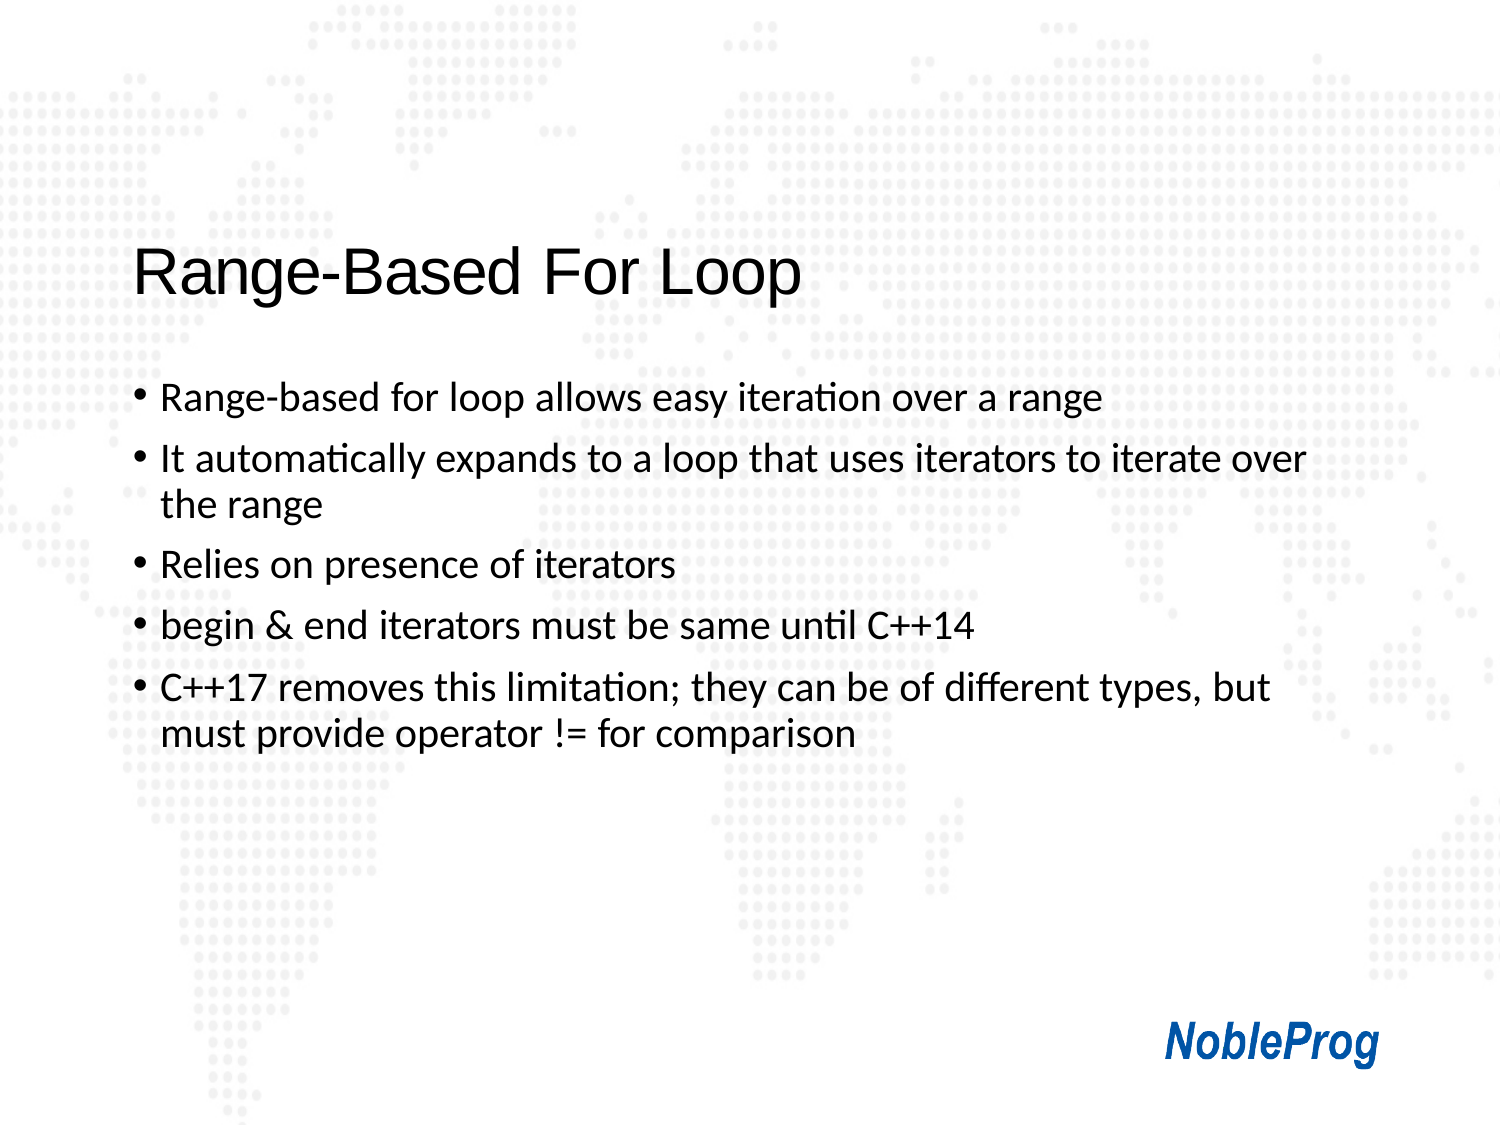

# Range-Based For Loop
Range-based for loop allows easy iteration over a range
It automatically expands to a loop that uses iterators to iterate over  the range
Relies on presence of iterators
begin & end iterators must be same until C++14
C++17 removes this limitation; they can be of different types, but  must provide operator != for comparison